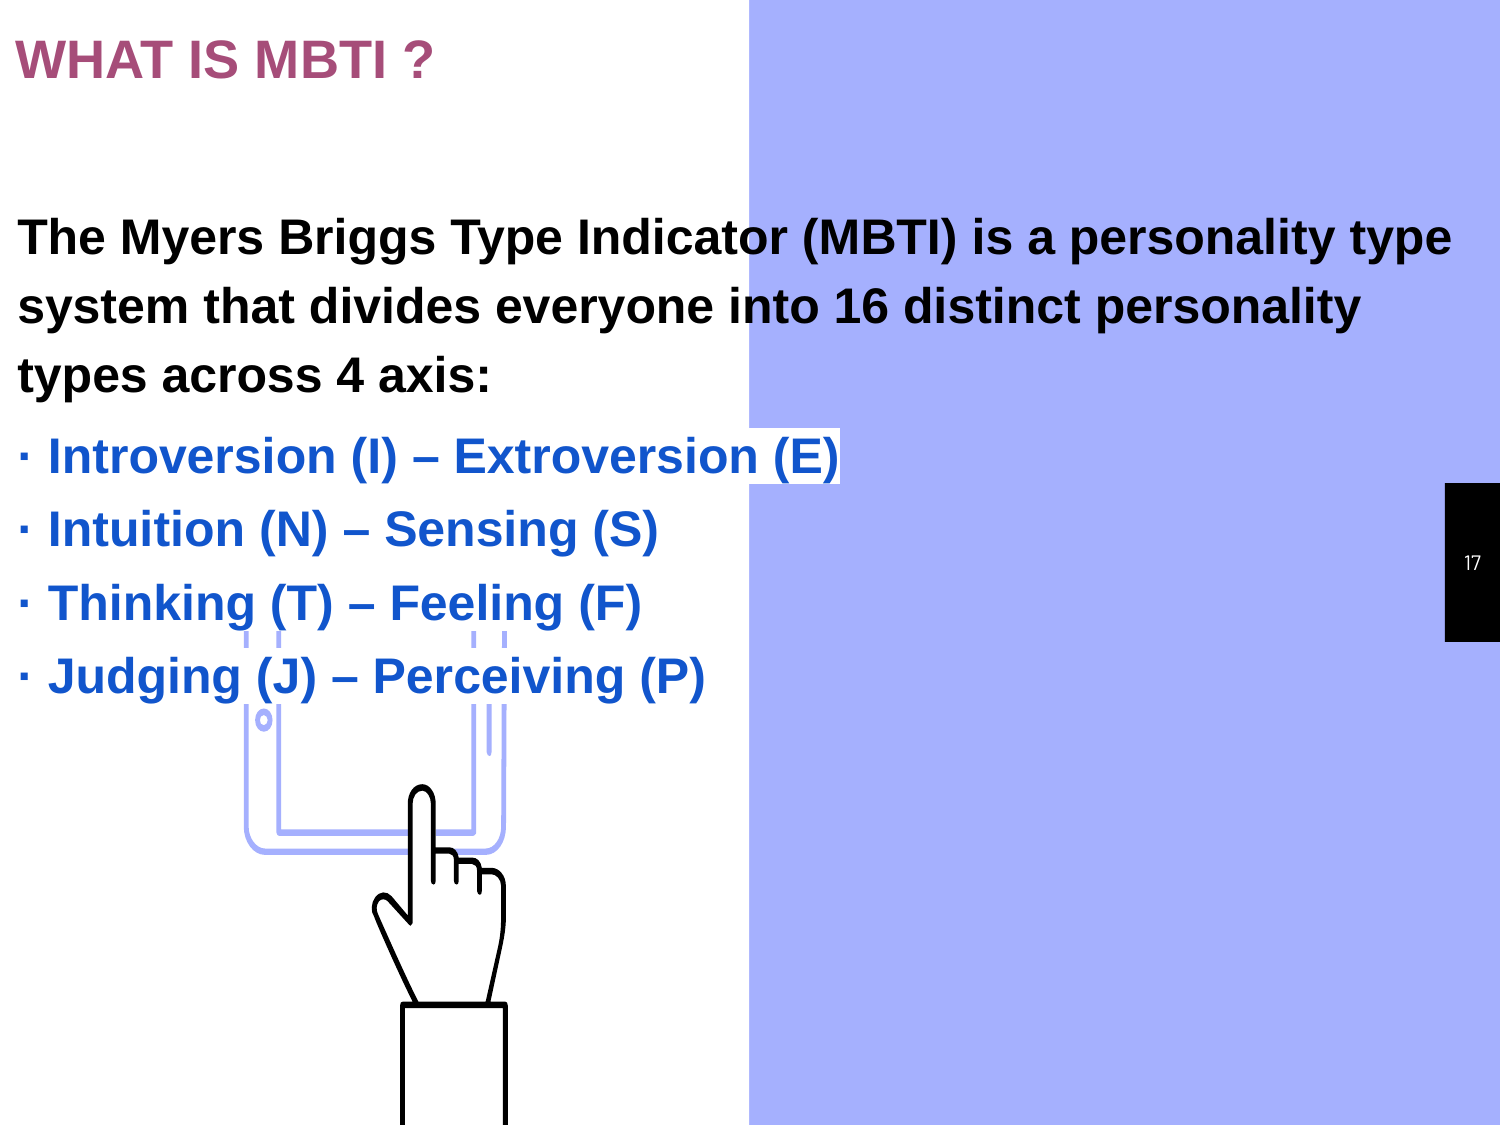

WHAT IS MBTI ?
The Myers Briggs Type Indicator (MBTI) is a personality type system that divides everyone into 16 distinct personality types across 4 axis:
· Introversion (I) – Extroversion (E)
· Intuition (N) – Sensing (S)
· Thinking (T) – Feeling (F)
· Judging (J) – Perceiving (P)

17